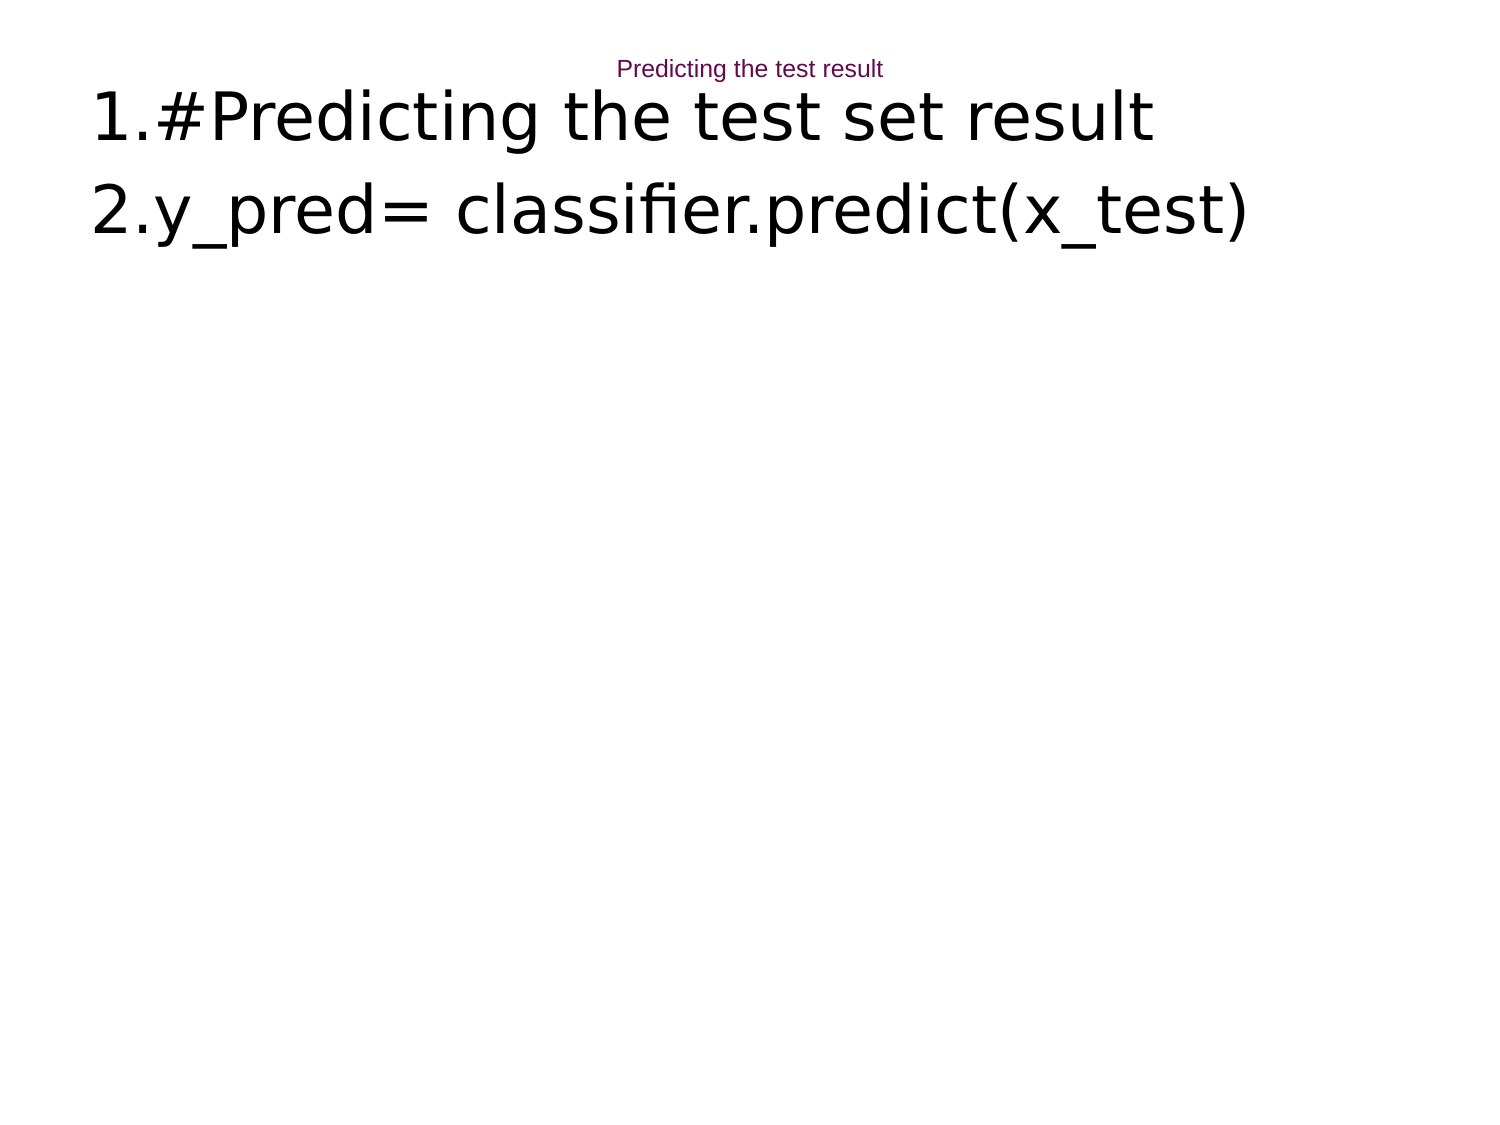

# Predicting the test result
#Predicting the test set result
y_pred= classifier.predict(x_test)